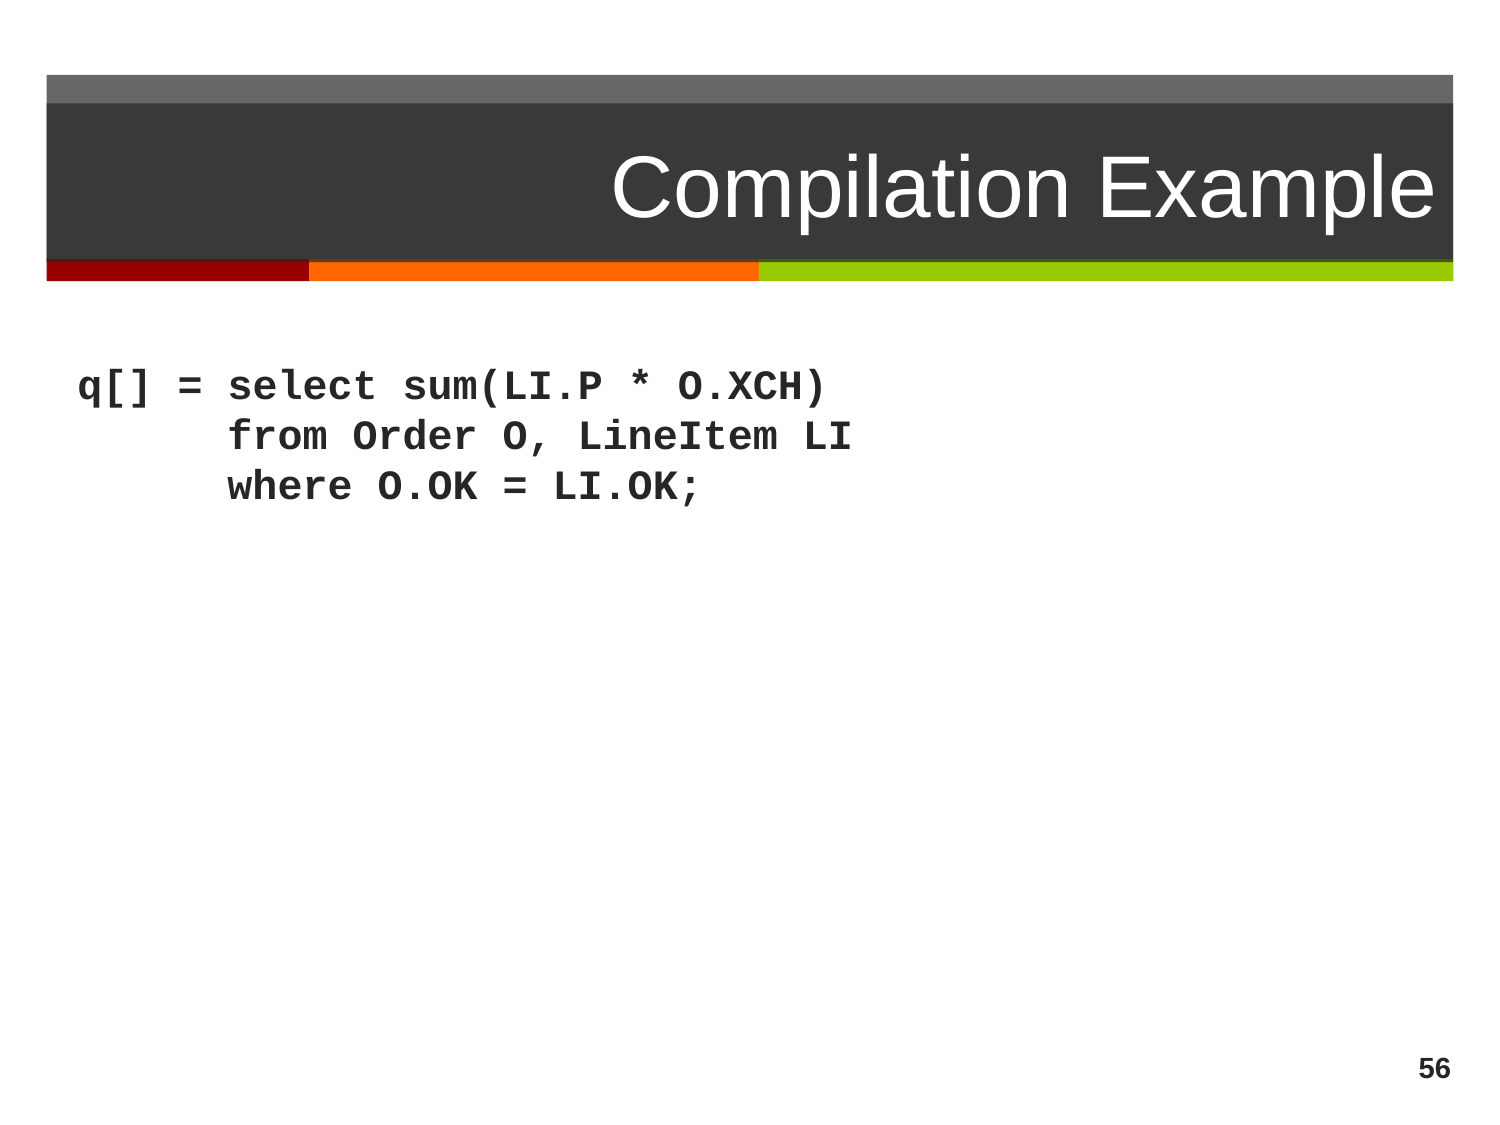

Compilation Example
q[] = select sum(LI.P * O.XCH)
      from Order O, LineItem LI
      where O.OK = LI.OK;